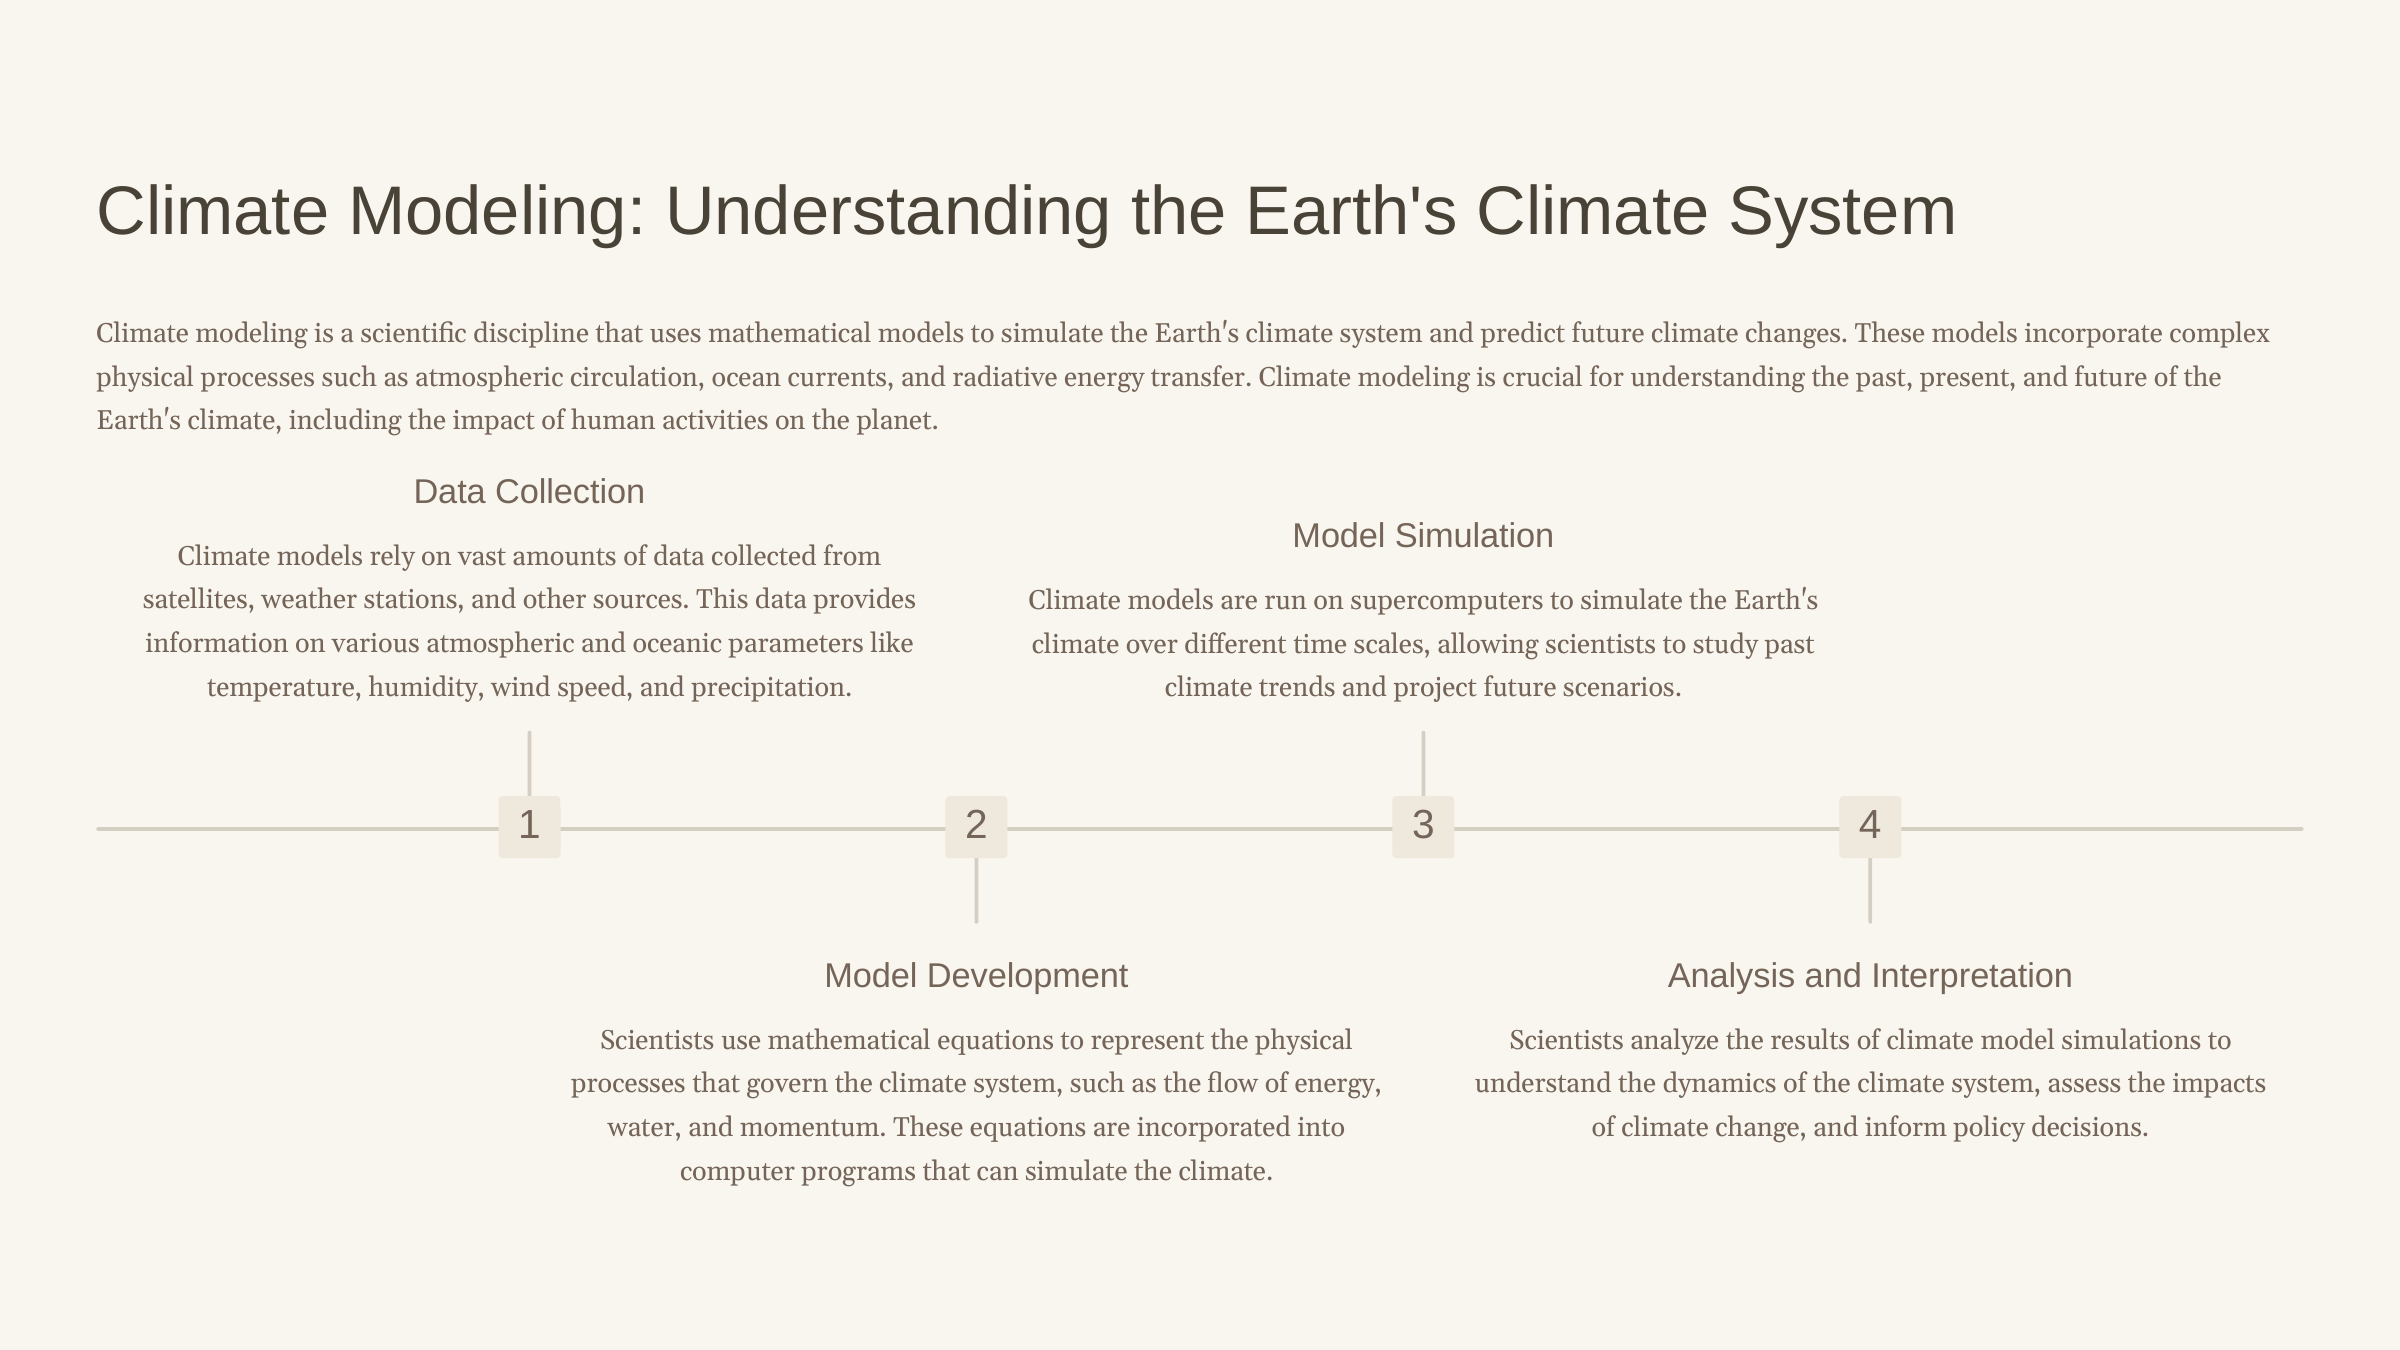

Climate Modeling: Understanding the Earth's Climate System
Climate modeling is a scientific discipline that uses mathematical models to simulate the Earth's climate system and predict future climate changes. These models incorporate complex physical processes such as atmospheric circulation, ocean currents, and radiative energy transfer. Climate modeling is crucial for understanding the past, present, and future of the Earth's climate, including the impact of human activities on the planet.
Data Collection
Model Simulation
Climate models rely on vast amounts of data collected from satellites, weather stations, and other sources. This data provides information on various atmospheric and oceanic parameters like temperature, humidity, wind speed, and precipitation.
Climate models are run on supercomputers to simulate the Earth's climate over different time scales, allowing scientists to study past climate trends and project future scenarios.

1
2
3
4

Model Development
Analysis and Interpretation
Scientists use mathematical equations to represent the physical processes that govern the climate system, such as the flow of energy, water, and momentum. These equations are incorporated into computer programs that can simulate the climate.
Scientists analyze the results of climate model simulations to understand the dynamics of the climate system, assess the impacts of climate change, and inform policy decisions.